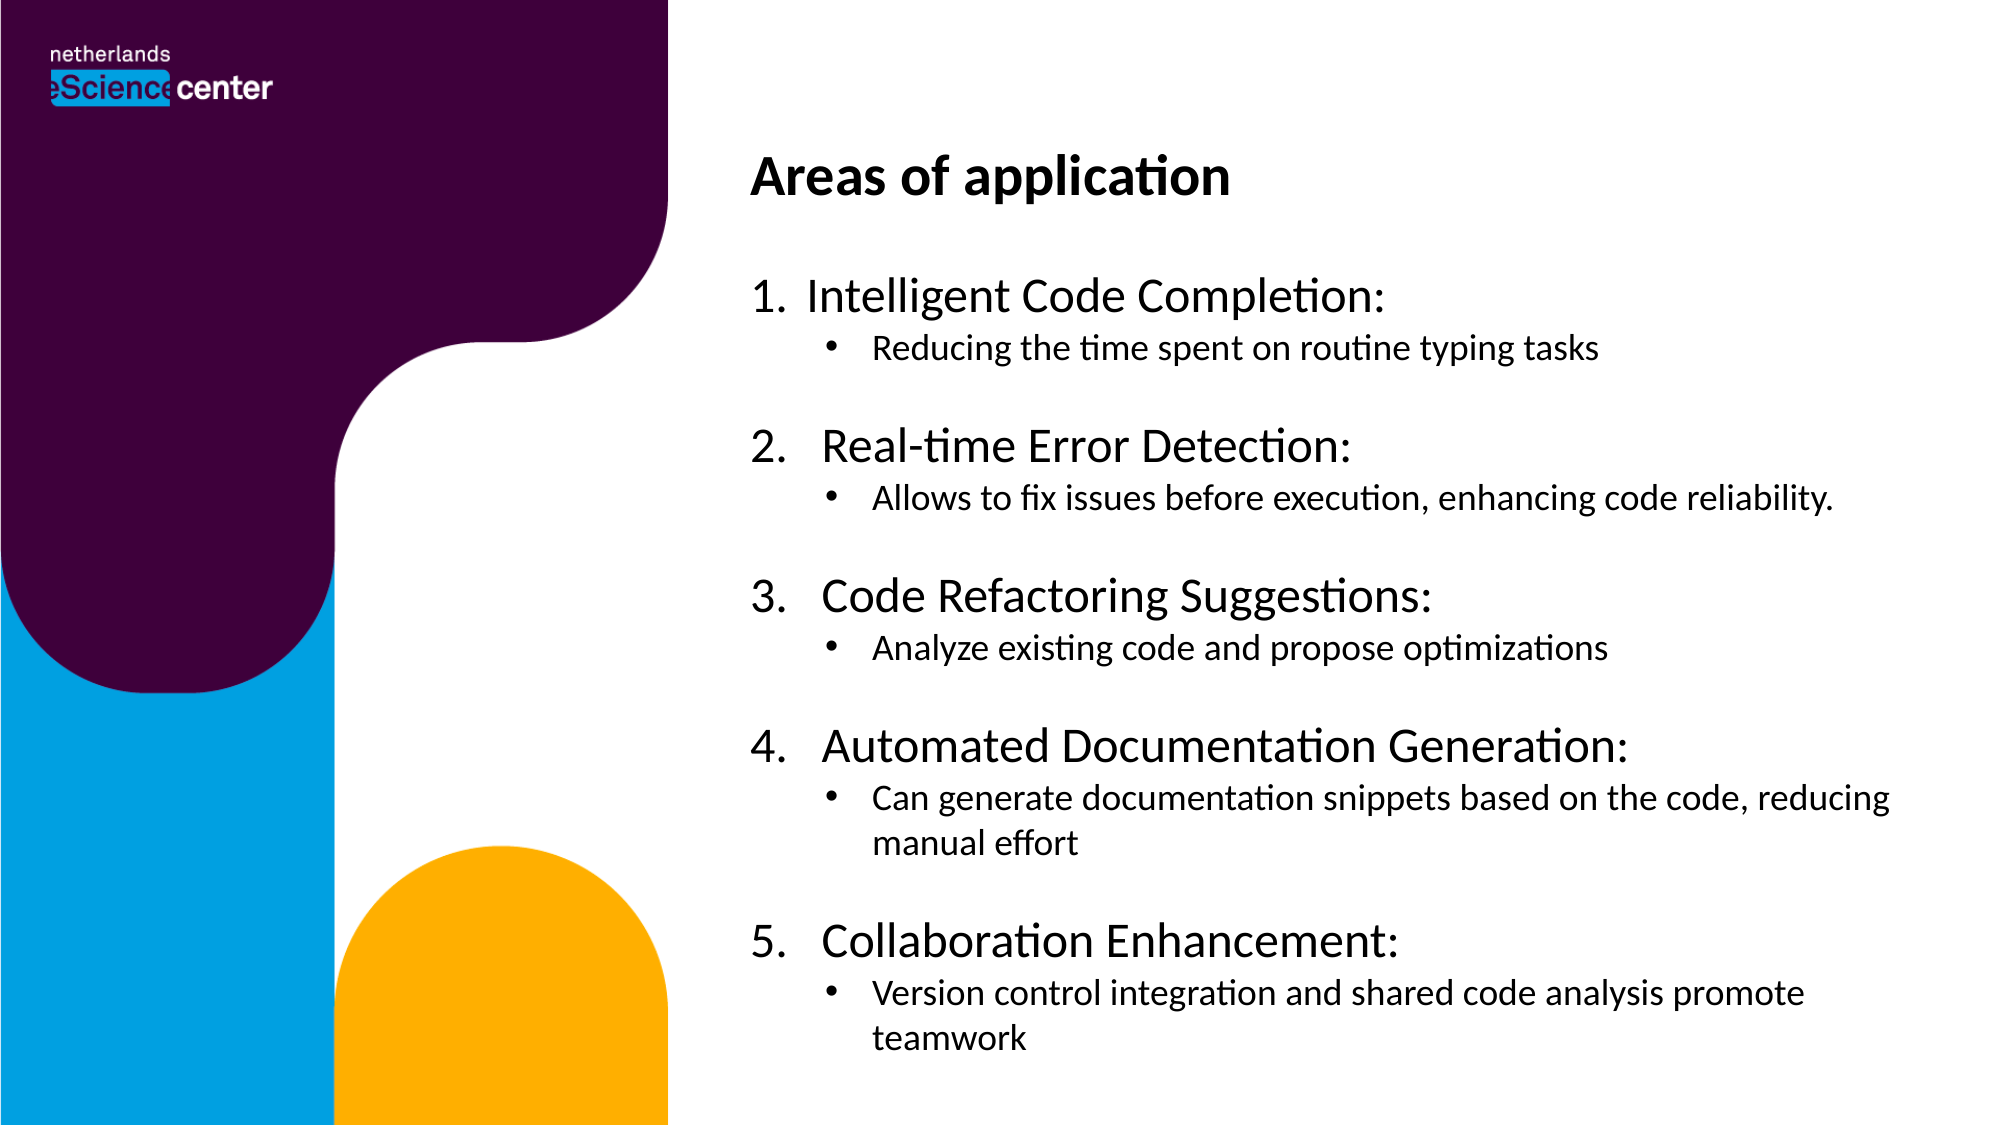

Areas of application
Intelligent Code Completion:
Reducing the time spent on routine typing tasks

2.   Real-time Error Detection:
Allows to fix issues before execution, enhancing code reliability.

3.   Code Refactoring Suggestions:
Analyze existing code and propose optimizations

4.   Automated Documentation Generation:
Can generate documentation snippets based on the code, reducing manual effort

5.   Collaboration Enhancement:
Version control integration and shared code analysis promote teamwork